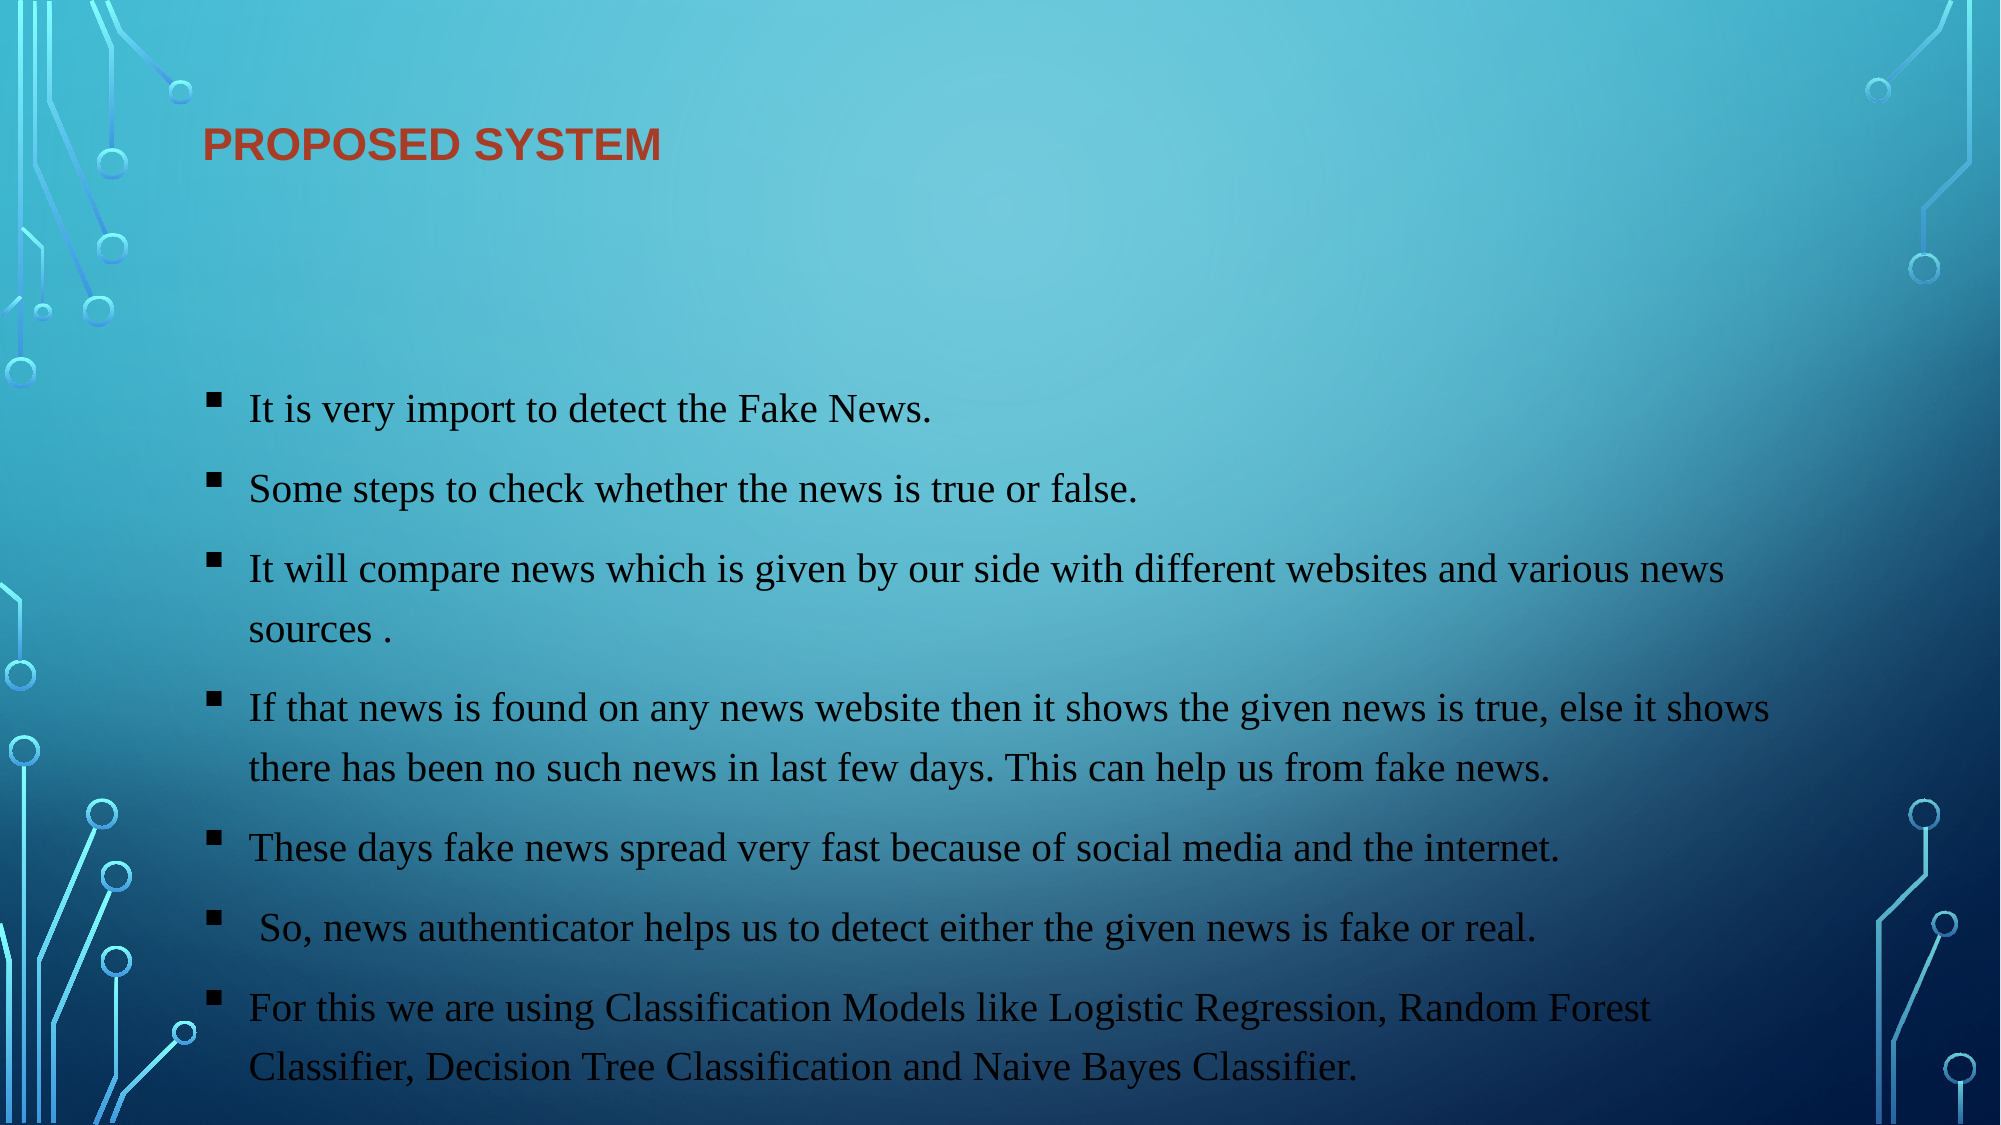

# Proposed system
It is very import to detect the Fake News.
Some steps to check whether the news is true or false.
It will compare news which is given by our side with different websites and various news sources .
If that news is found on any news website then it shows the given news is true, else it shows there has been no such news in last few days. This can help us from fake news.
These days fake news spread very fast because of social media and the internet.
 So, news authenticator helps us to detect either the given news is fake or real.
For this we are using Classification Models like Logistic Regression, Random Forest Classifier, Decision Tree Classification and Naive Bayes Classifier.